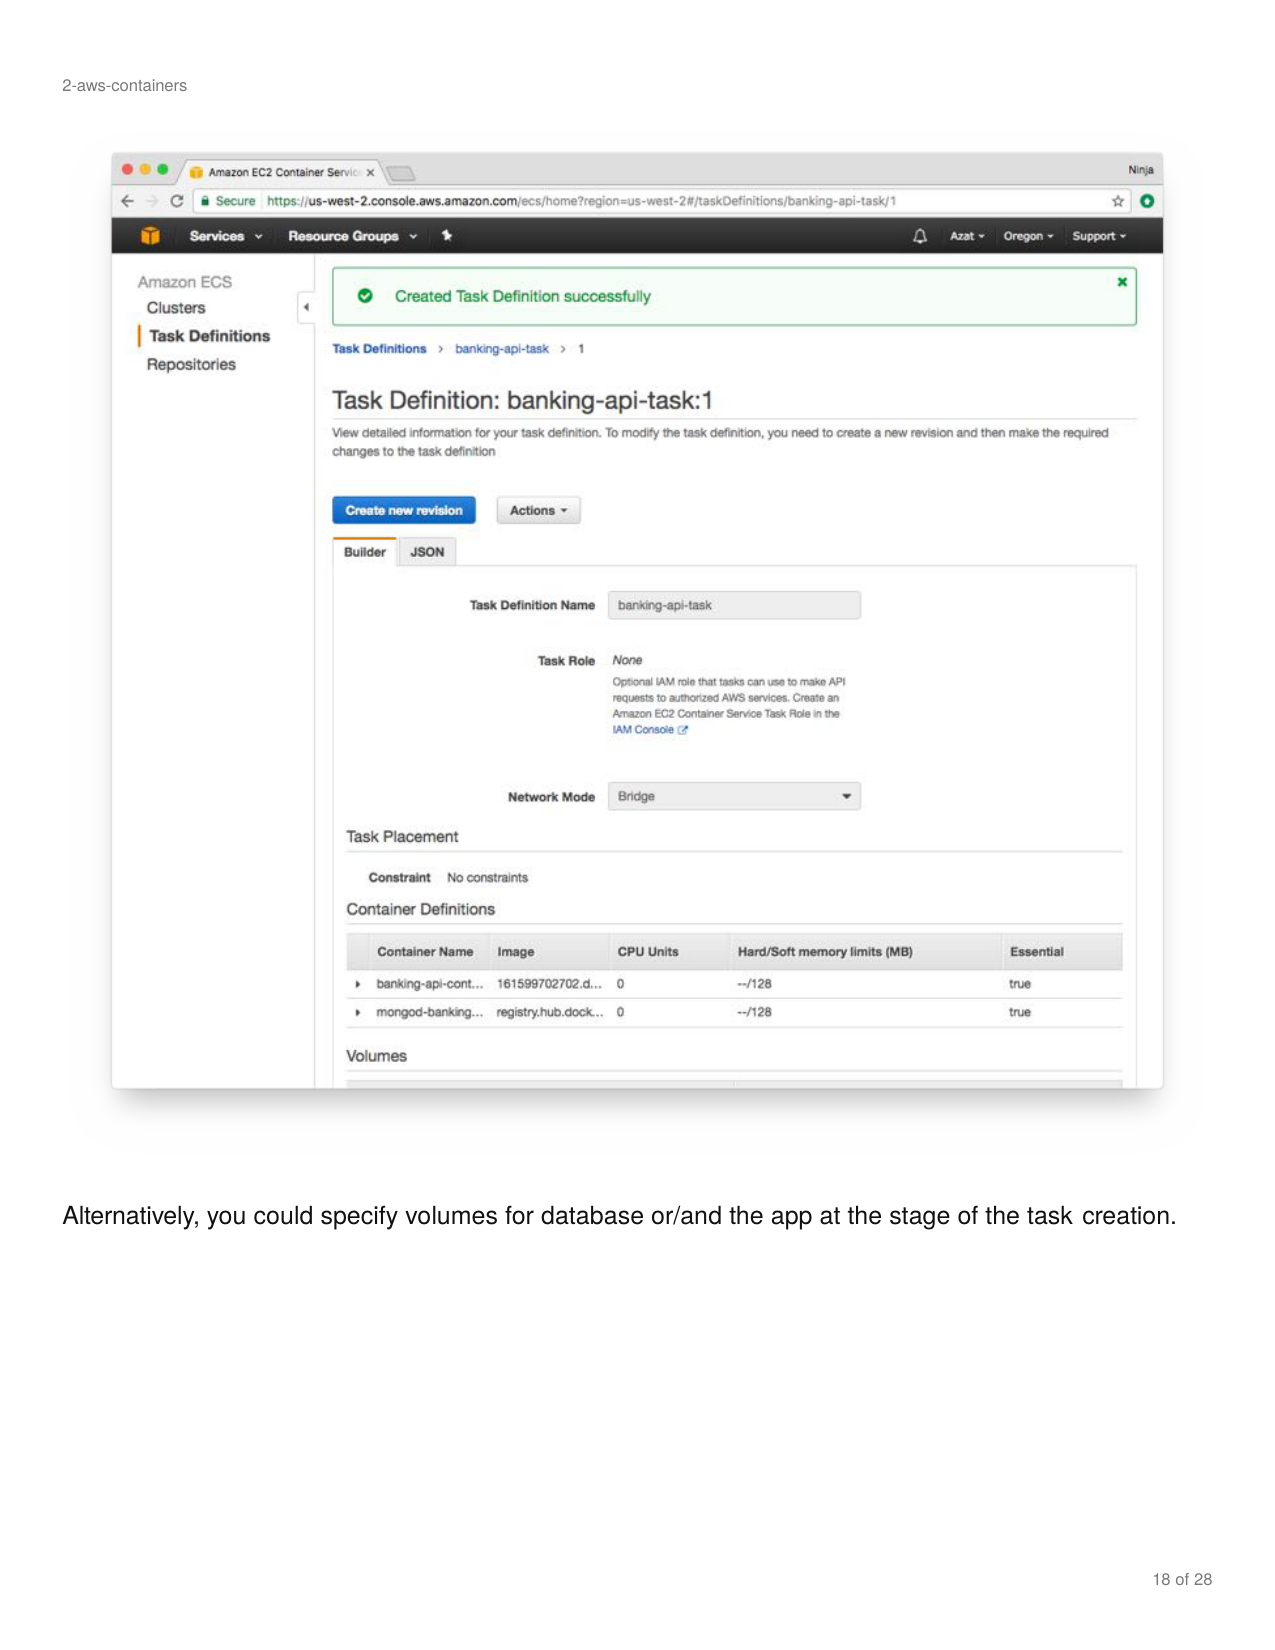

2-aws-containers

Alternatively, you could specify volumes for database or/and the app at the stage of the task creation.
18 of 28